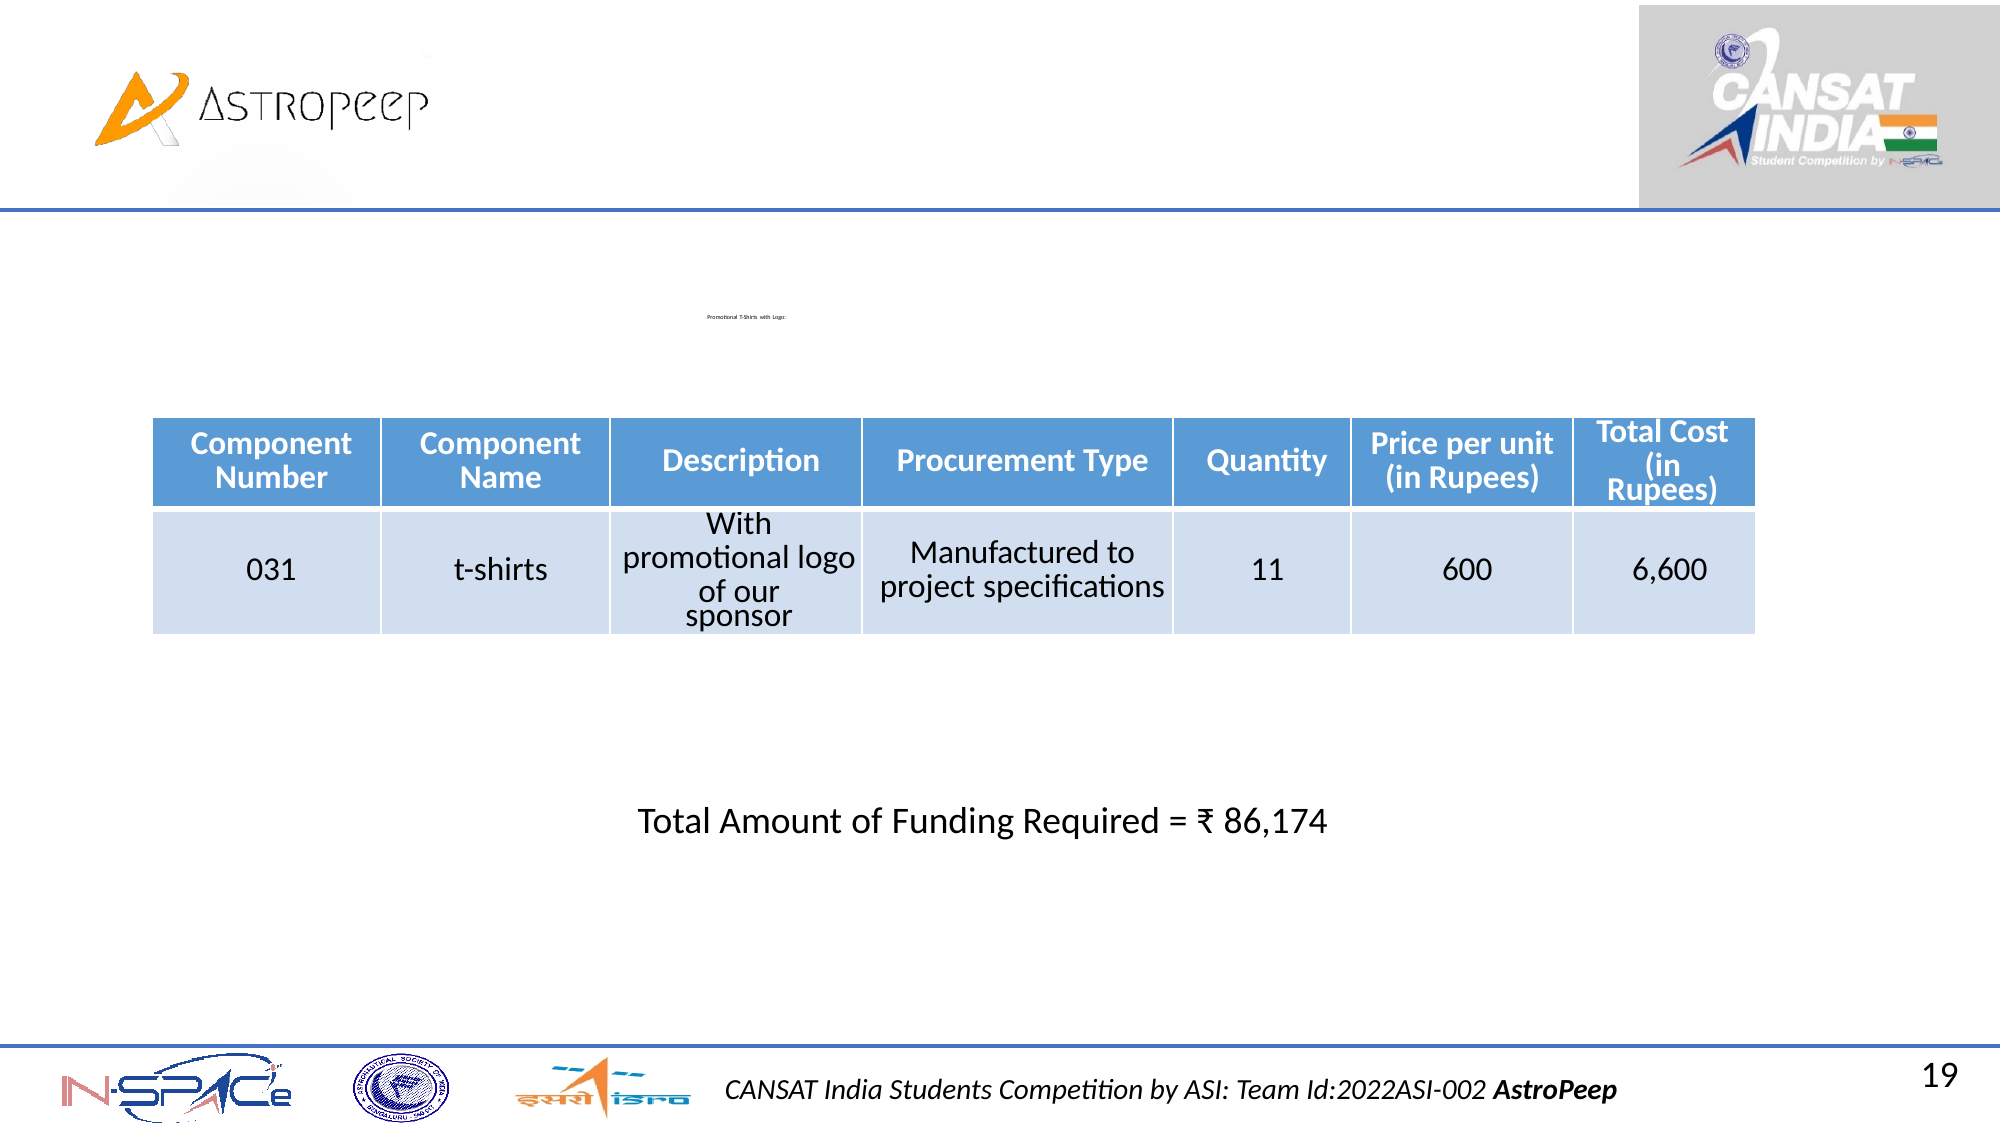

# Promotional T-Shirts with Logo:
| Component Number | Component Name | Description | Procurement Type | Quantity | Price per unit (in Rupees) | Total Cost (in Rupees) |
| --- | --- | --- | --- | --- | --- | --- |
| 031 | t-shirts | With promotional logo of our sponsor | Manufactured to project specifications | 11 | 600 | 6,600 |
Total Amount of Funding Required = ₹ 86,174
19